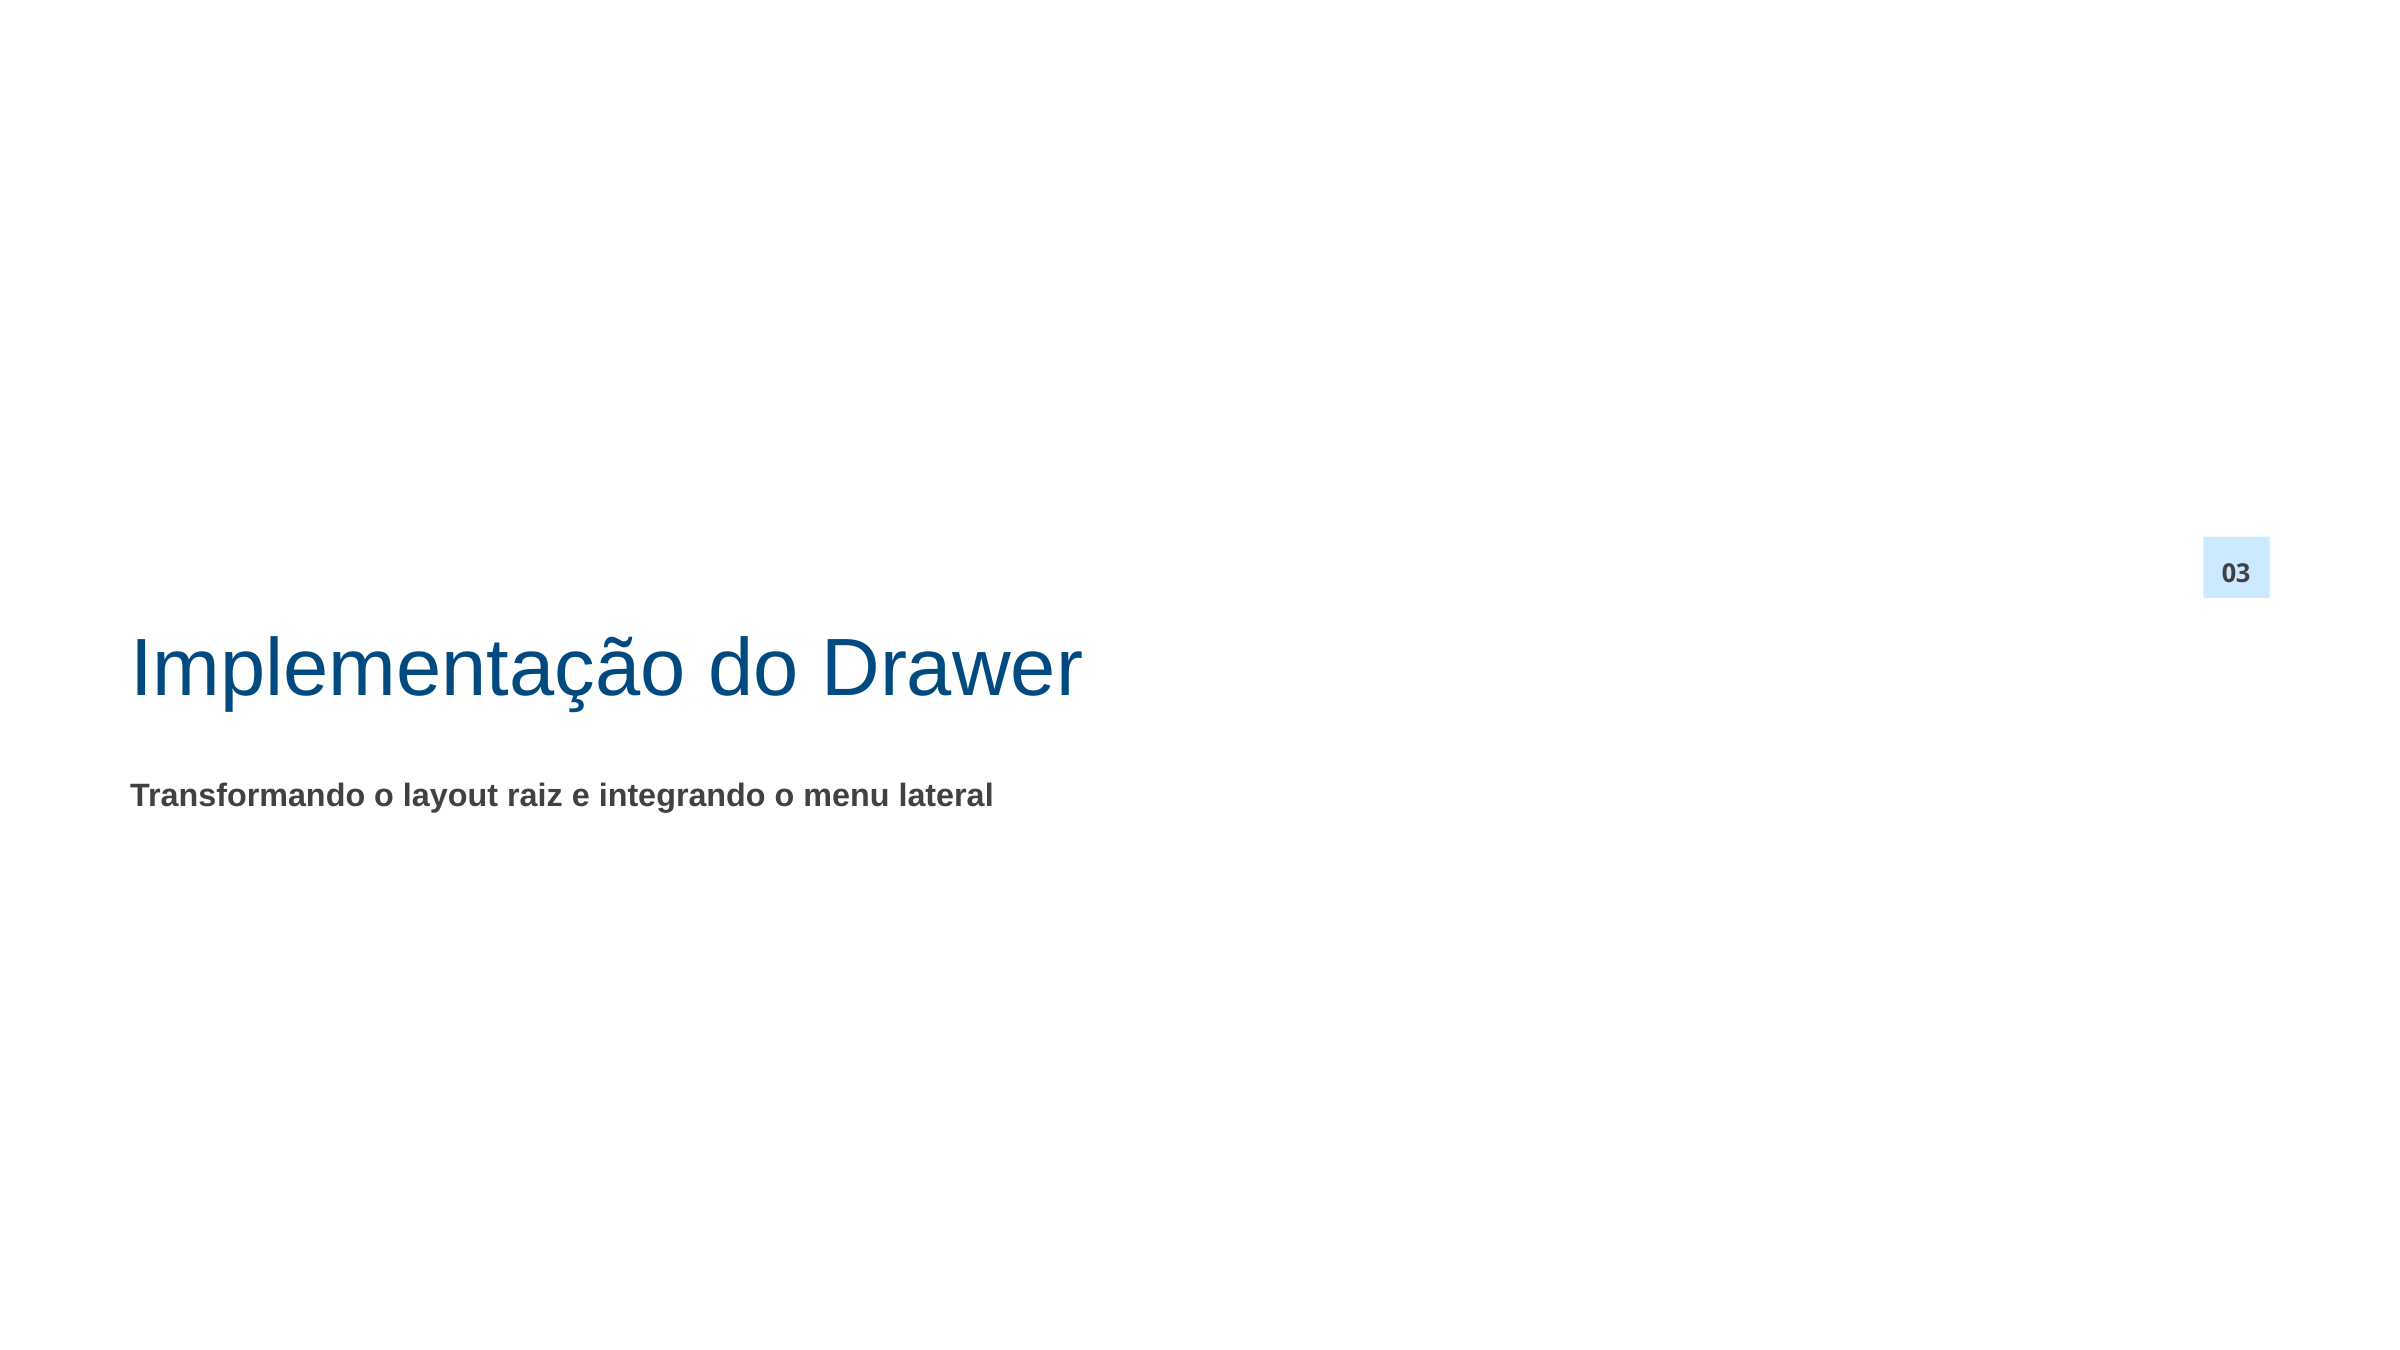

03
Implementação do Drawer
Transformando o layout raiz e integrando o menu lateral